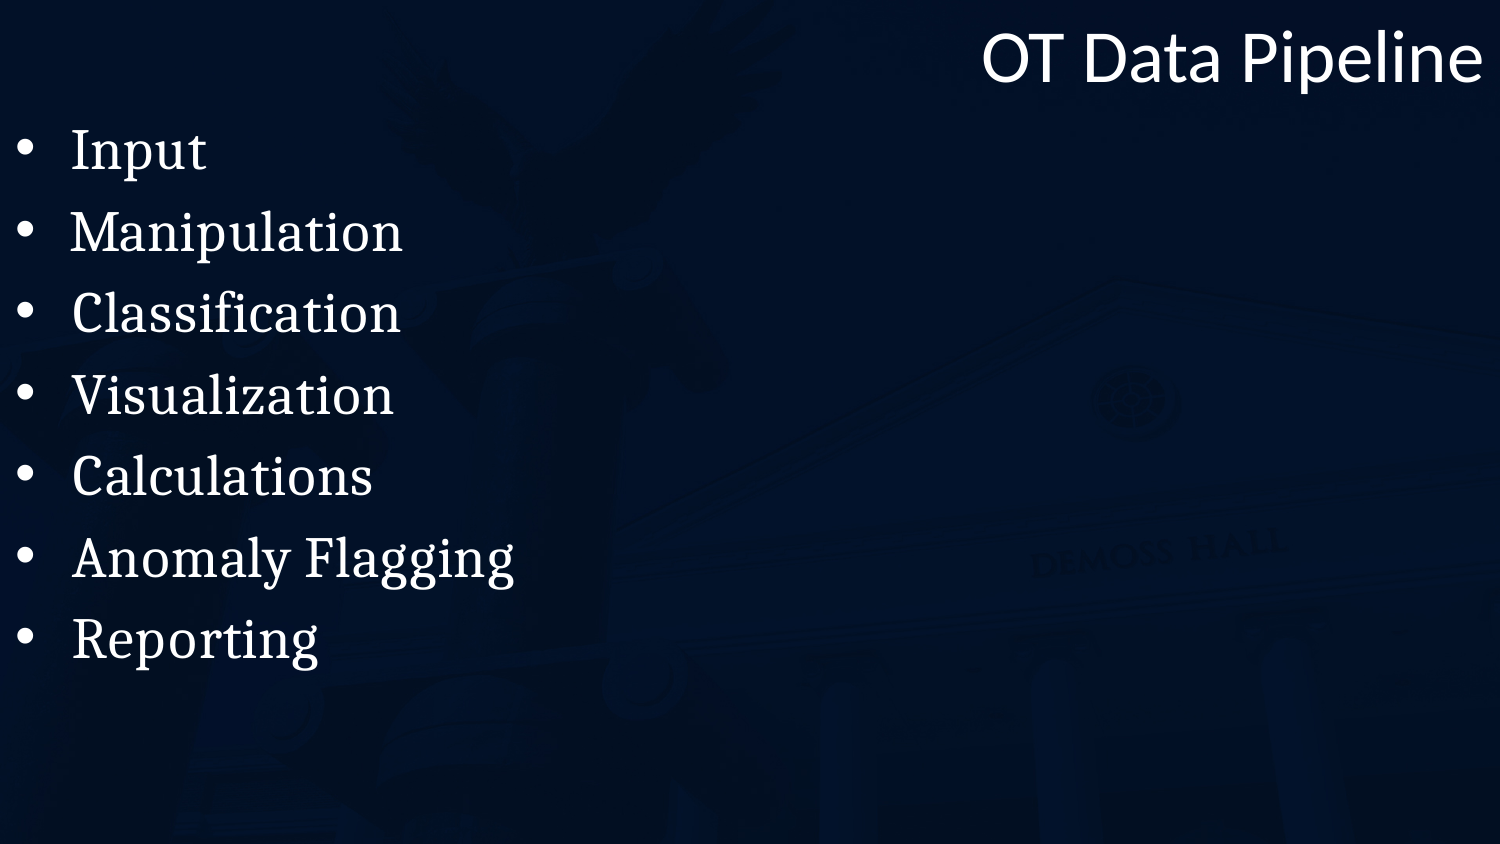

# OT Data Pipeline
Input
Manipulation
Classification
Visualization
Calculations
Anomaly Flagging
Reporting